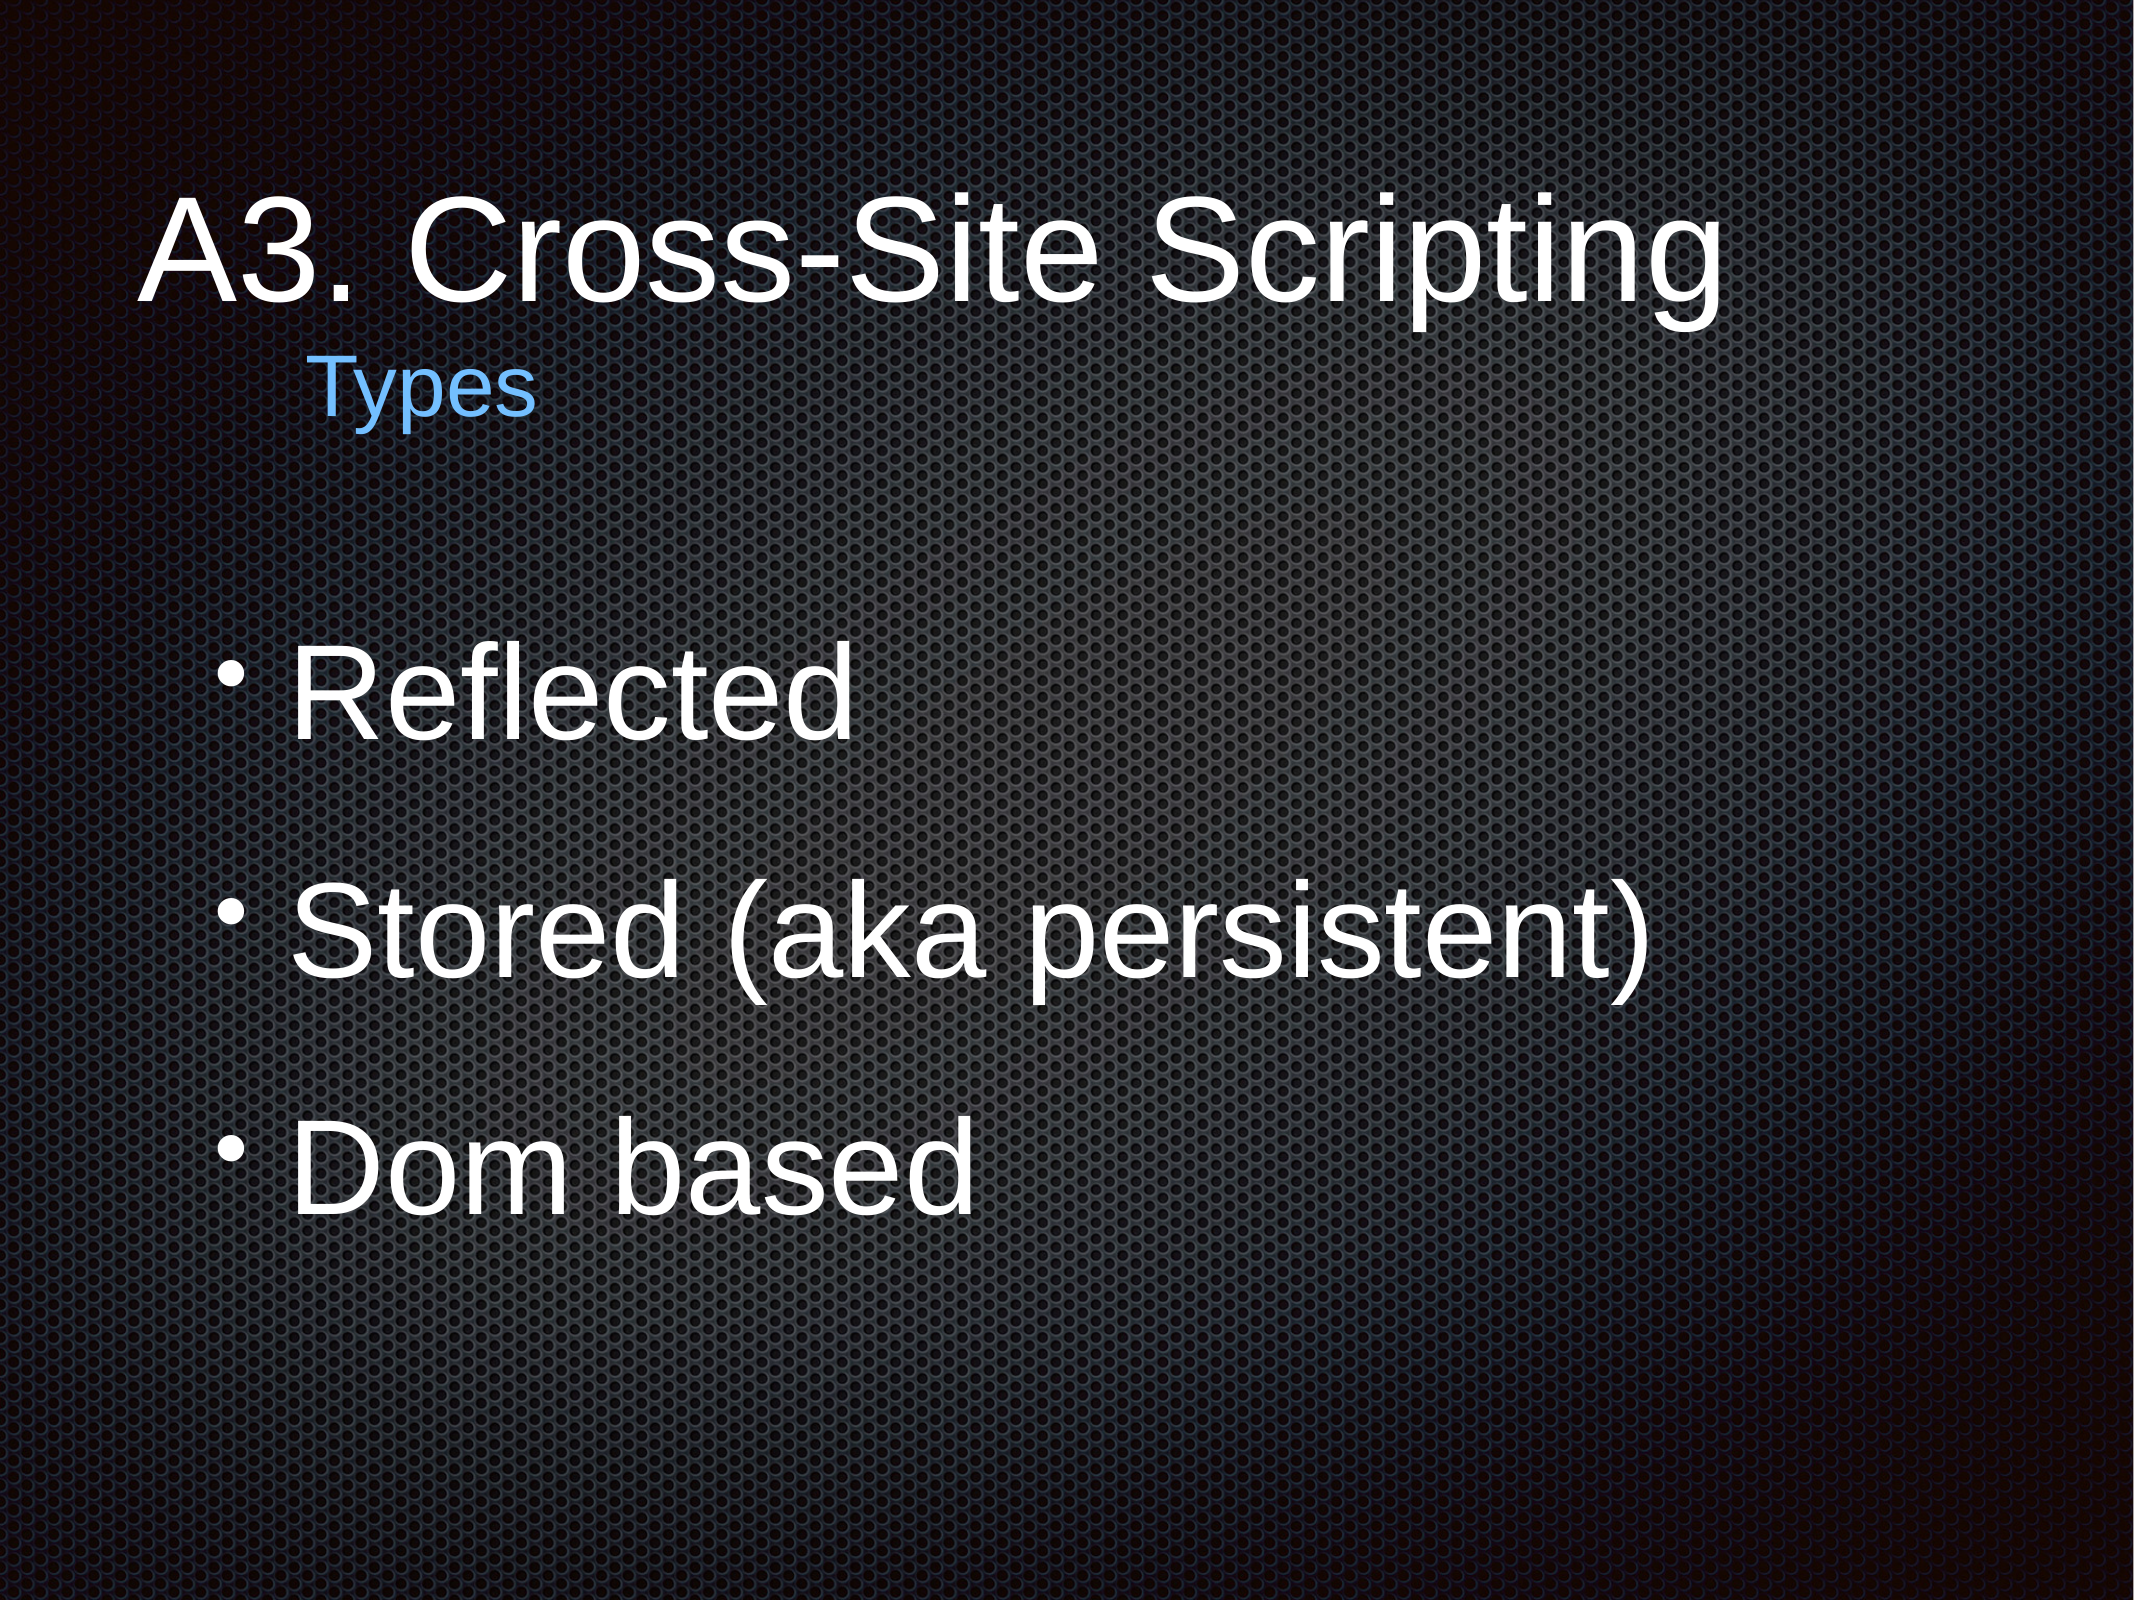

# A3. Cross-Site Scripting
Types
Reflected
Stored (aka persistent)
Dom based